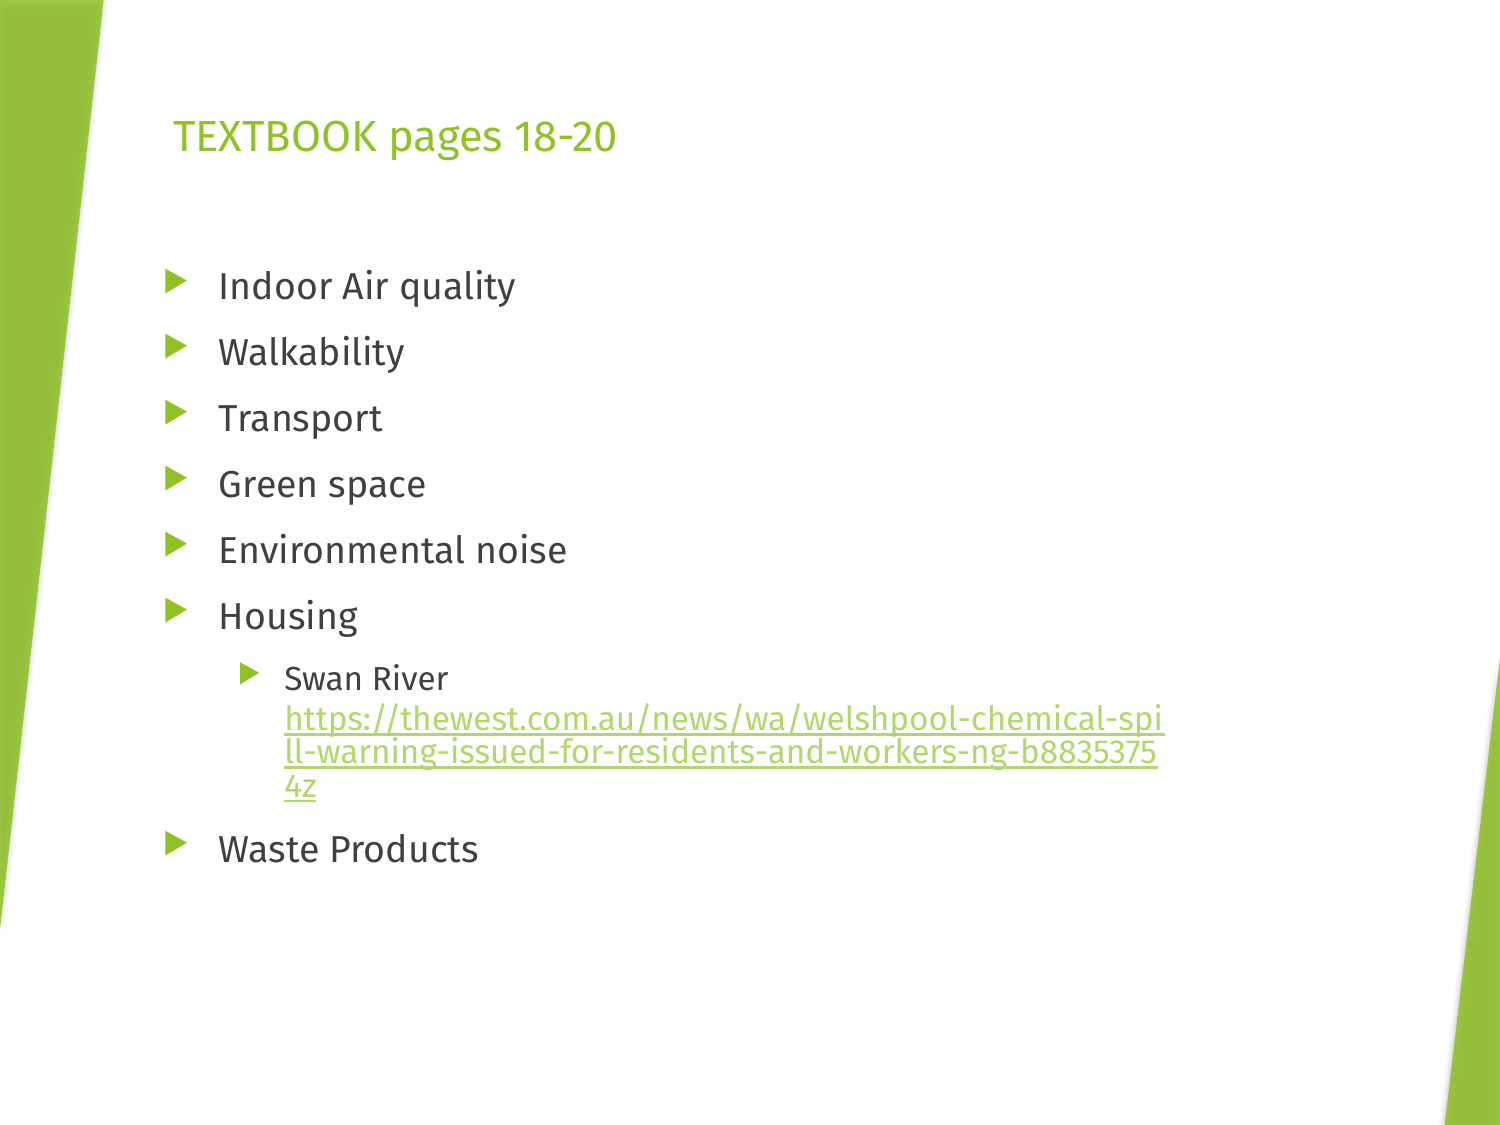

# TEXTBOOK pages 18-20
Indoor Air quality
Walkability
Transport
Green space
Environmental noise
Housing
Swan River https://thewest.com.au/news/wa/welshpool-chemical-spill-warning-issued-for-residents-and-workers-ng-b88353754z
Waste Products